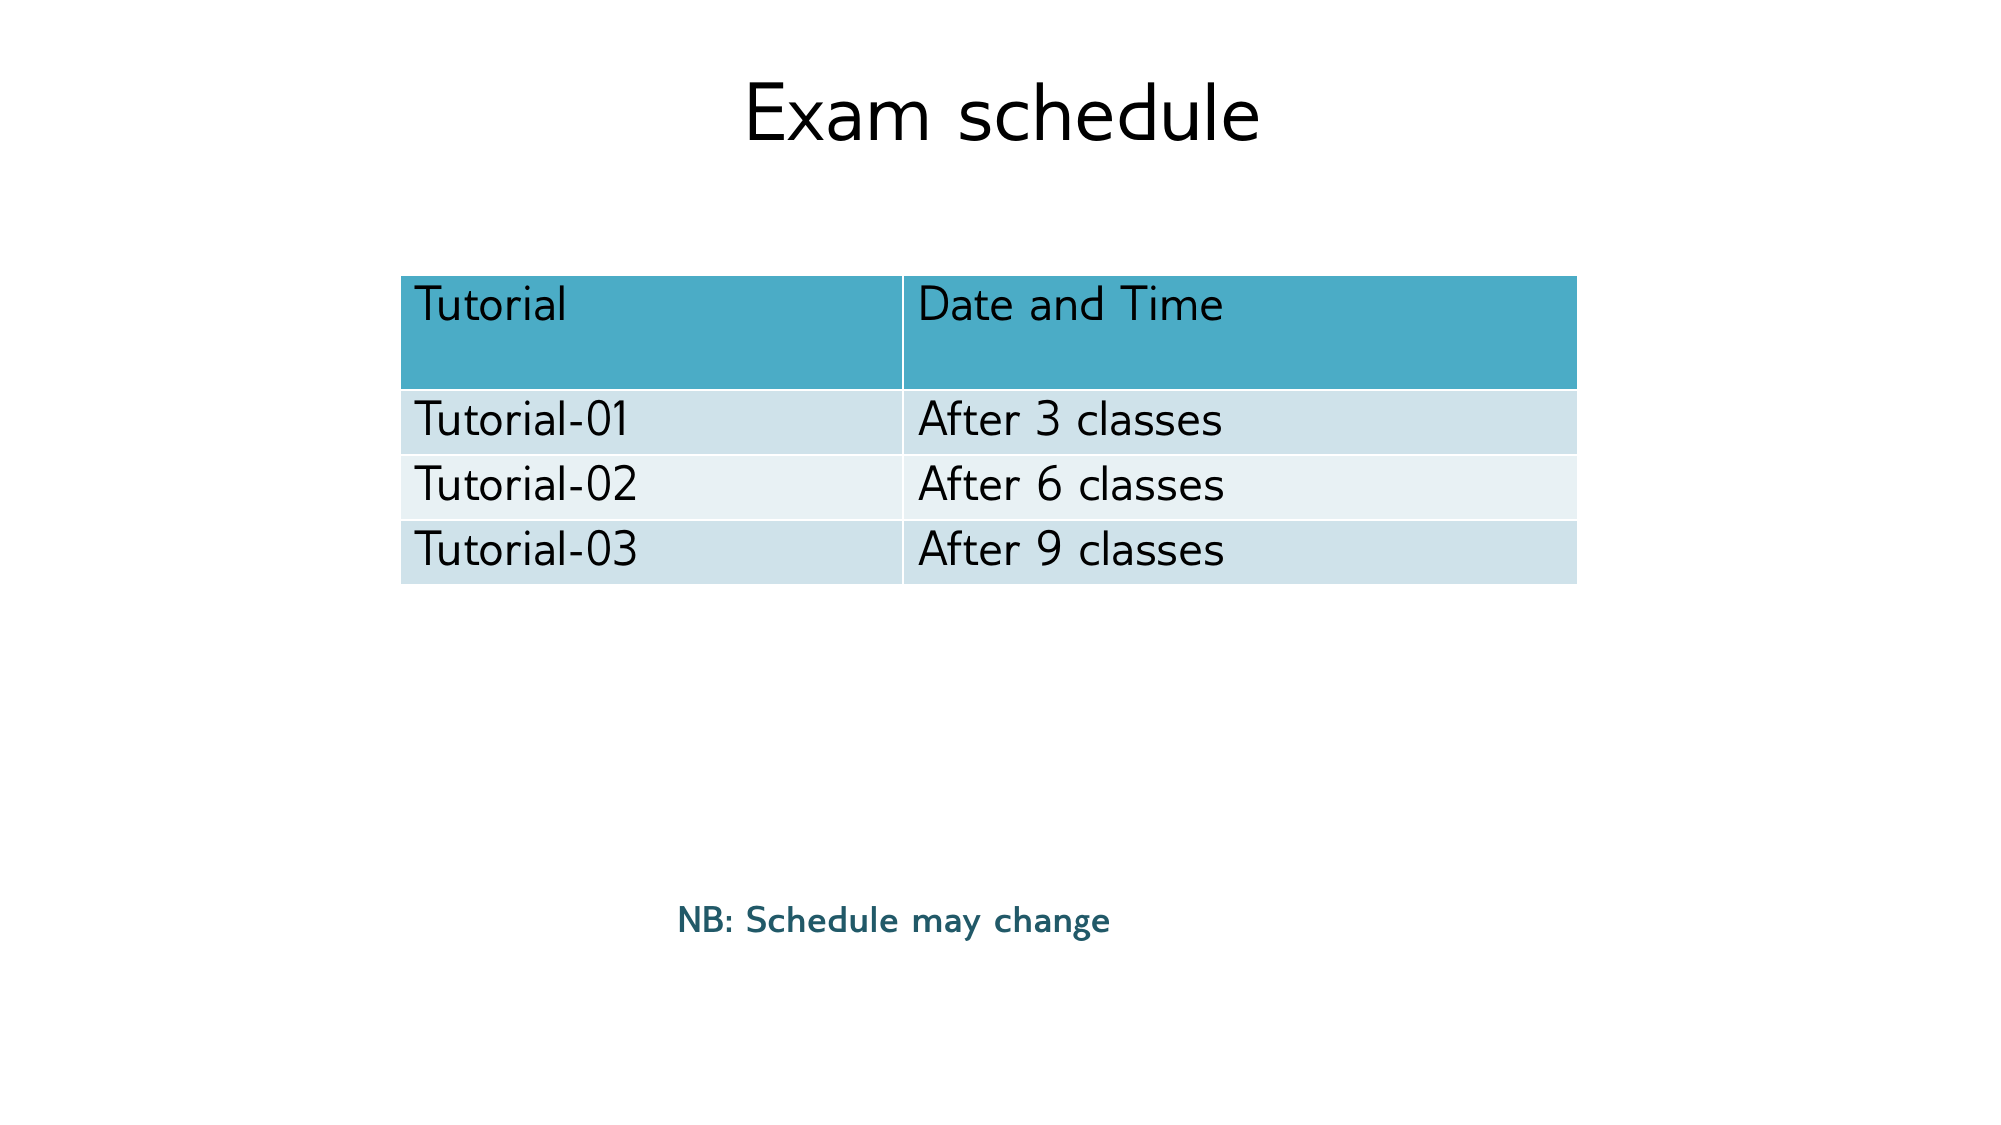

# Exam schedule
| Tutorial | Date and Time |
| --- | --- |
| Tutorial-01 | After 3 classes |
| Tutorial-02 | After 6 classes |
| Tutorial-03 | After 9 classes |
NB: Schedule may change